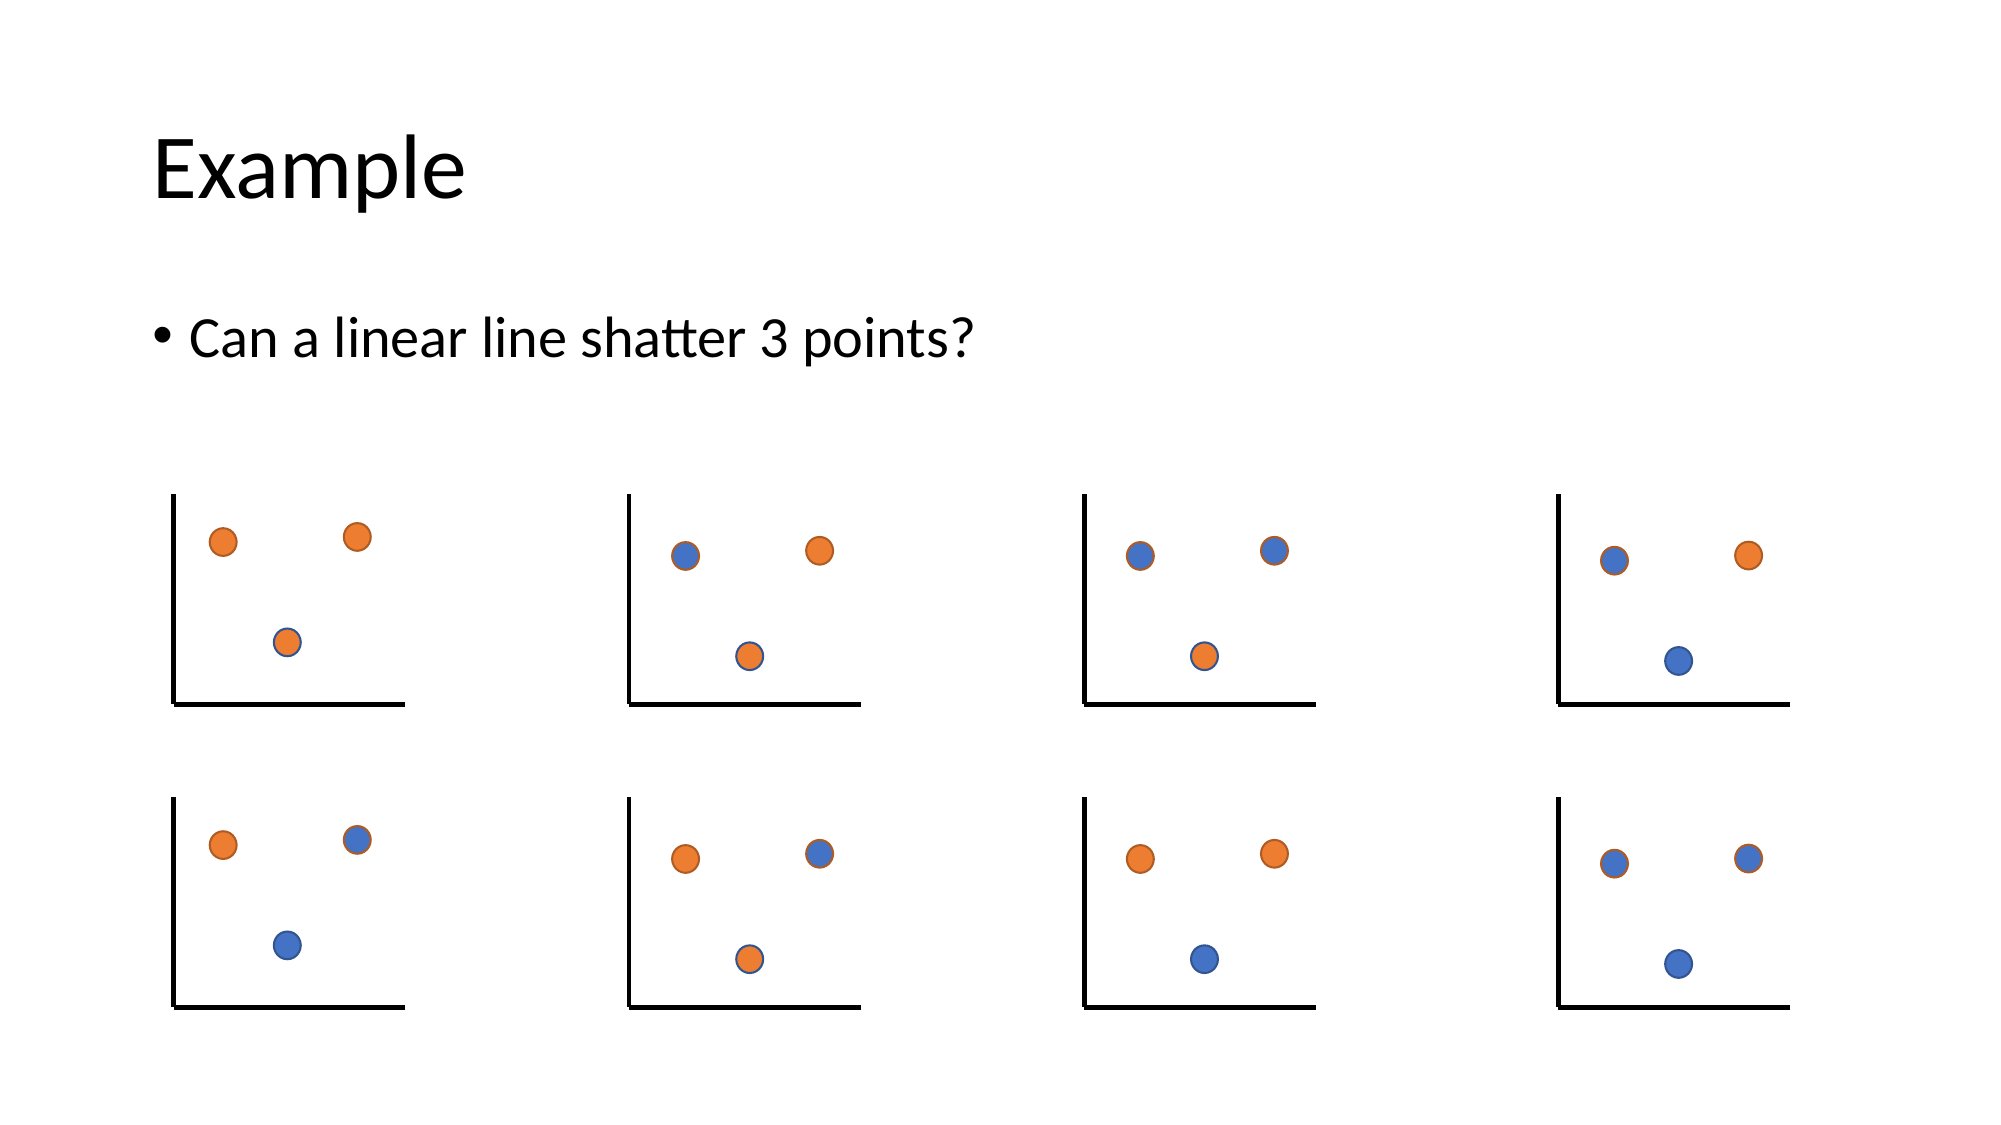

# Example
Can a linear line shatter 3 points?